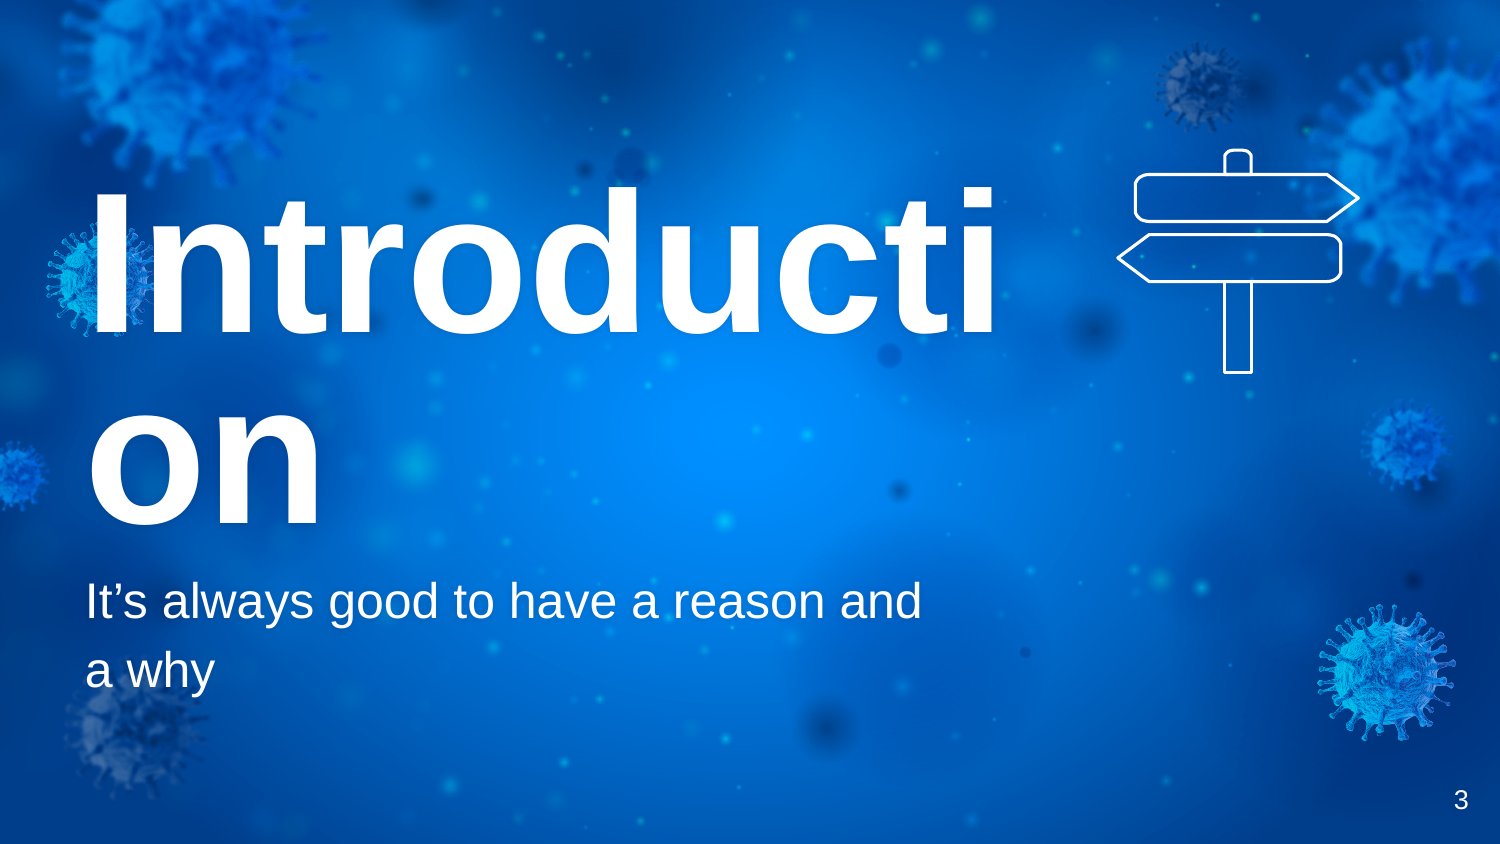

Introduction
It’s always good to have a reason and a why
3